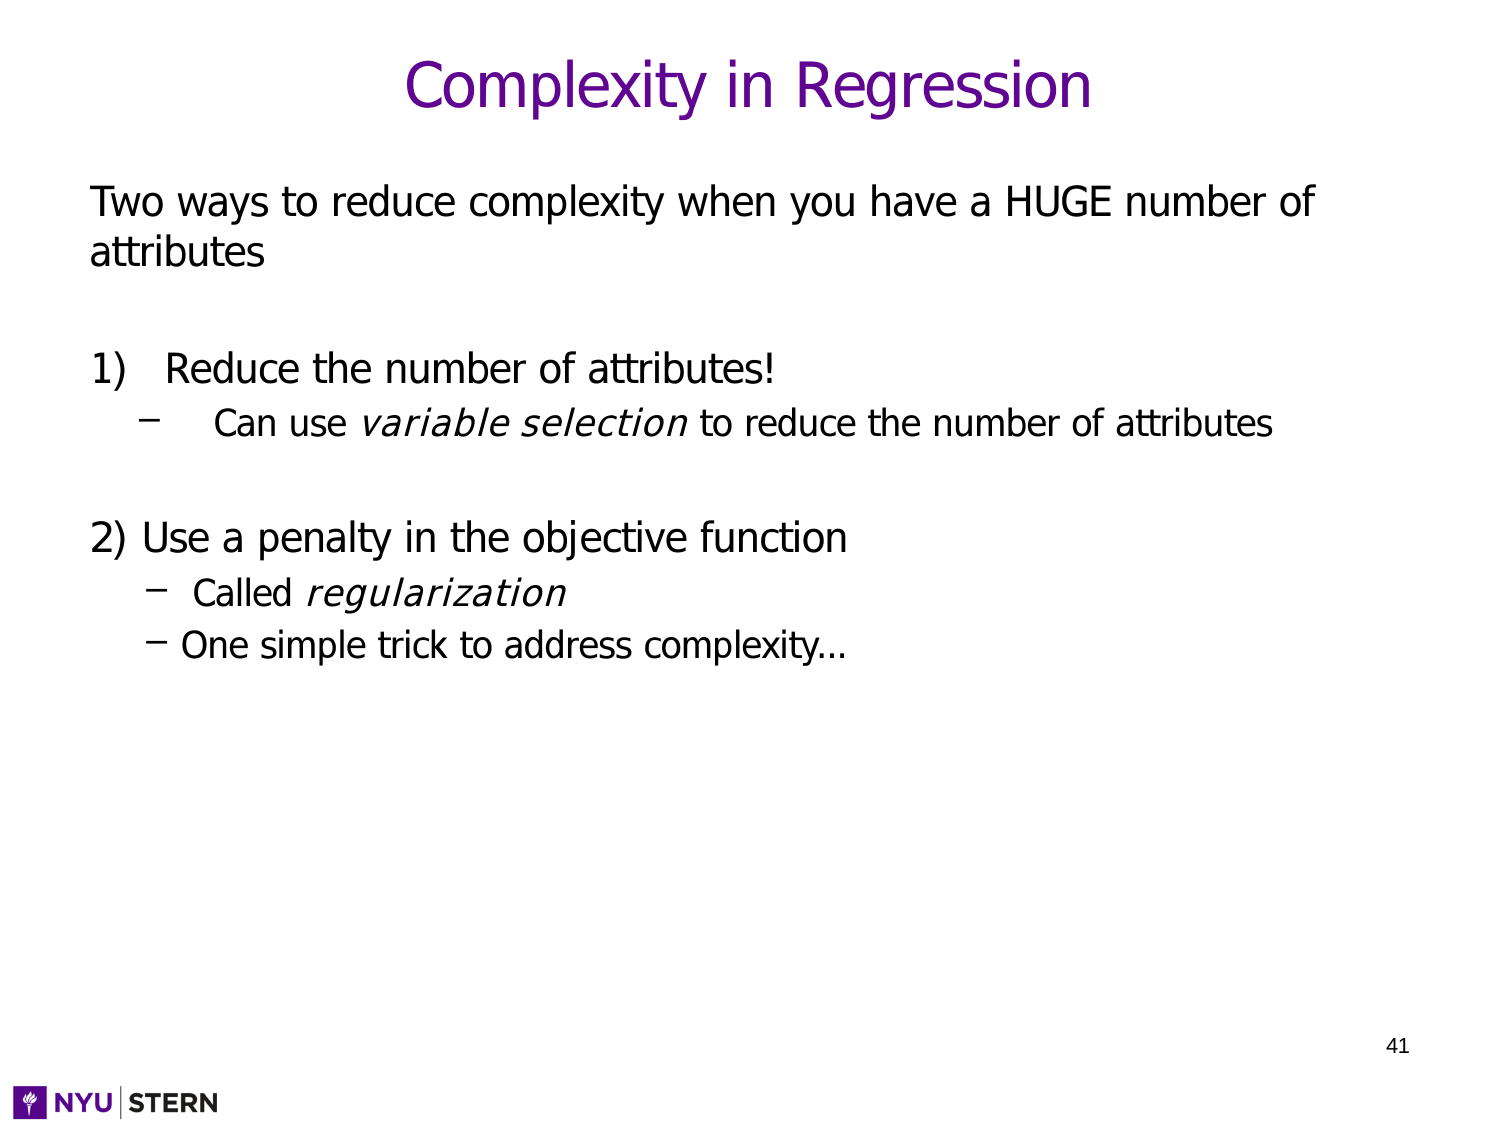

# Complexity in Regression
Two ways to reduce complexity when you have a HUGE number of attributes

Reduce the number of attributes!
Can use variable selection to reduce the number of attributes

2) Use a penalty in the objective function
 Called regularization
One simple trick to address complexity…

41